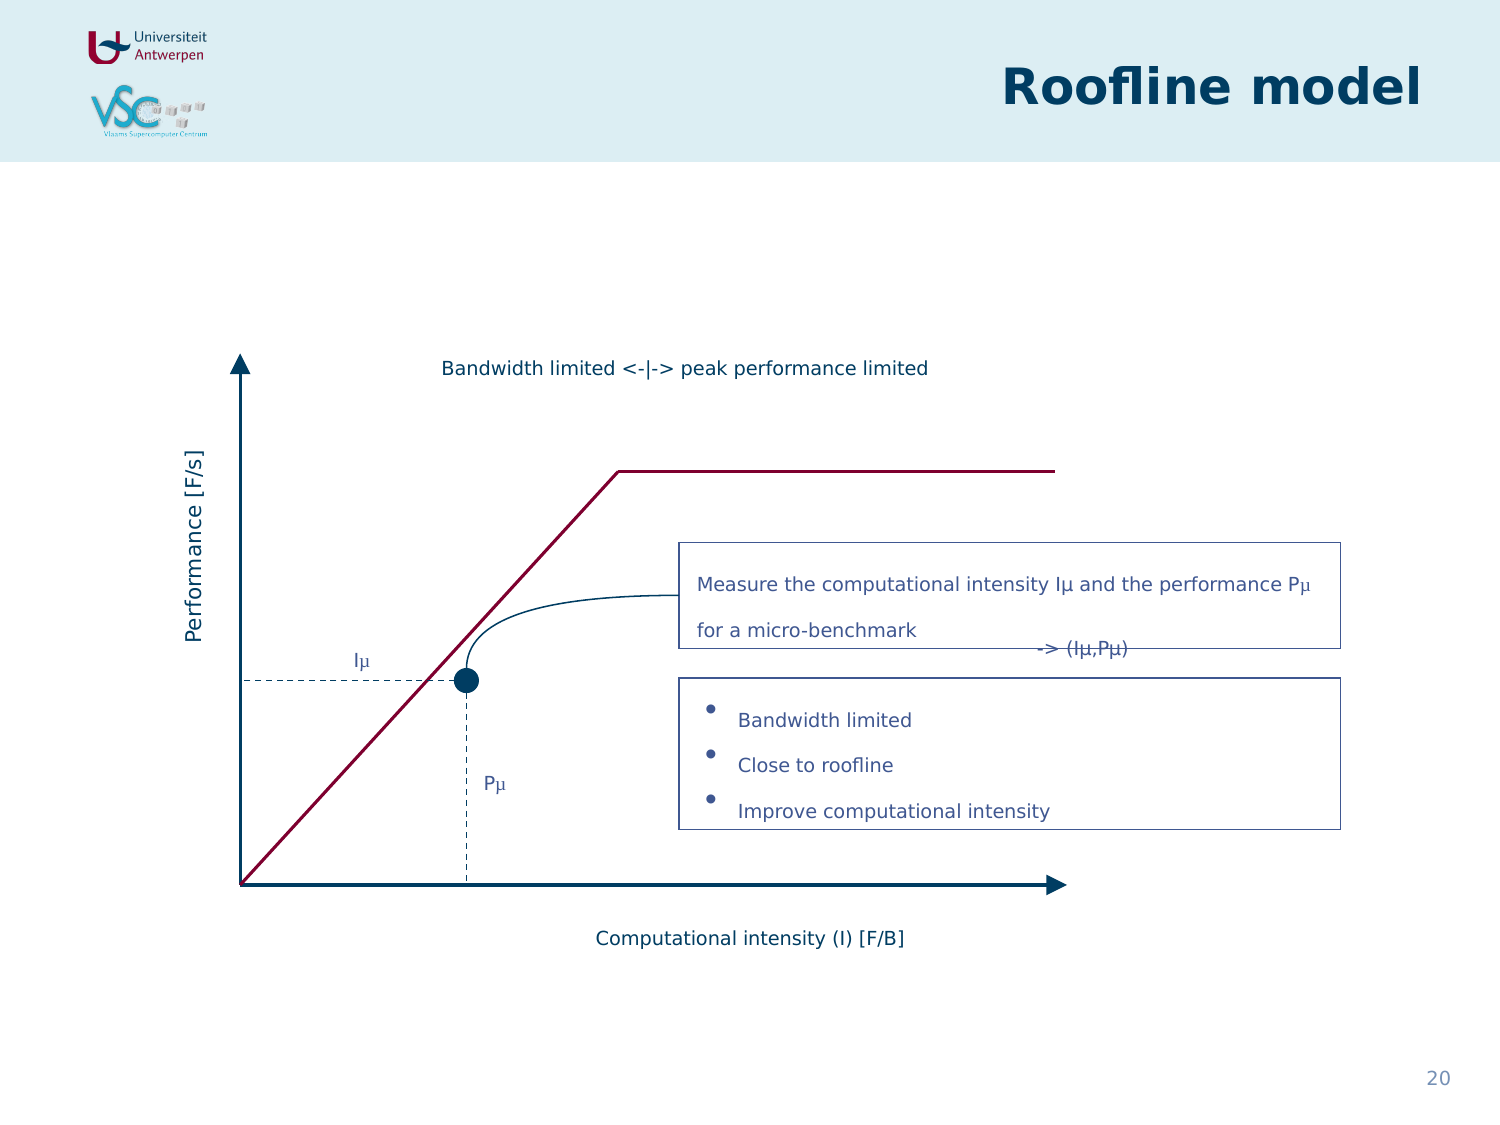

# Roofline model
Bandwidth limited <-|-> peak performance limited
Performance [F/s]
Measure the computational intensity Iµ and the performance Pµ for a micro-benchmark
-> (Iµ,Pµ)
Iµ

Bandwidth limited
Close to roofline
Improve computational intensity
Pµ
Computational intensity (I) [F/B]